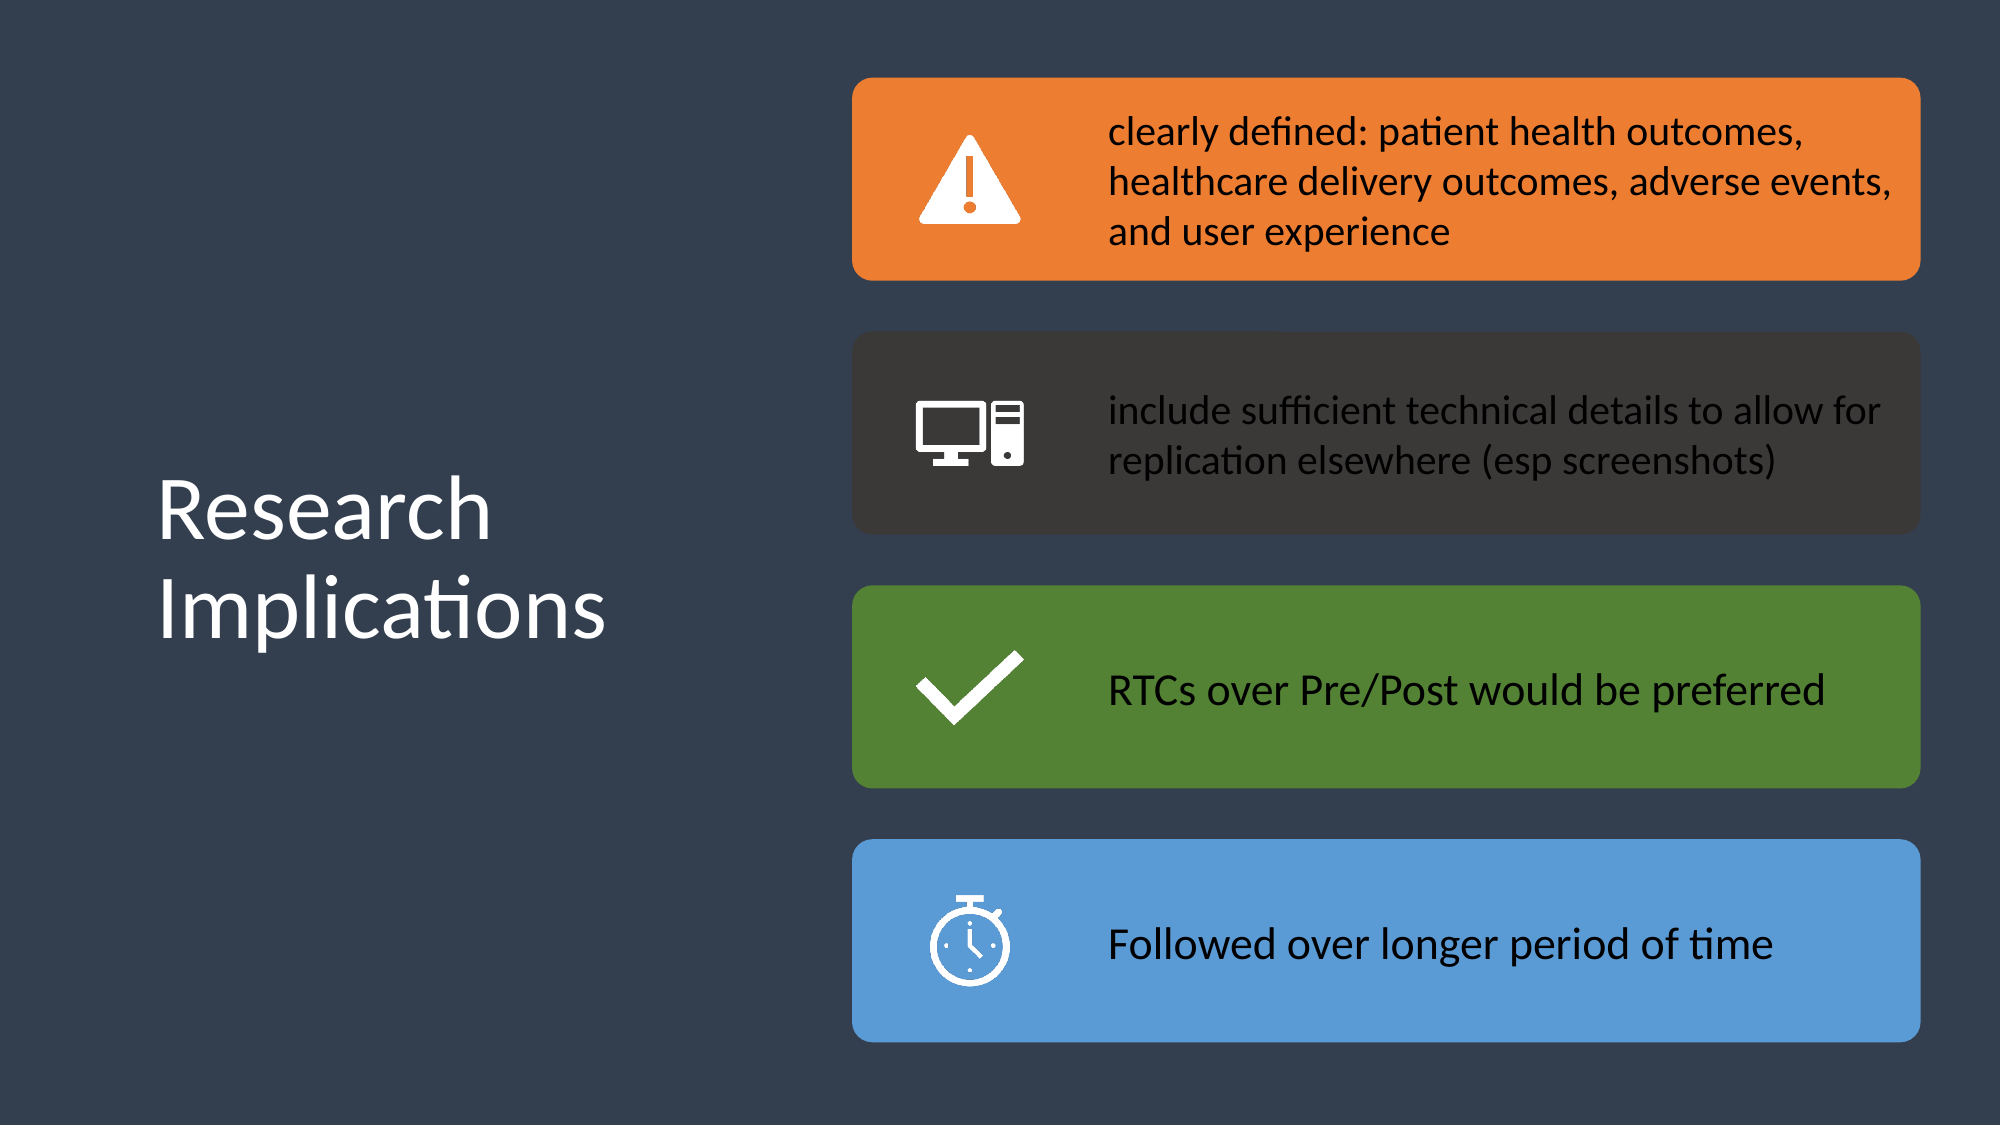

clearly defined: patient health outcomes, healthcare delivery outcomes, adverse events, and user experience
include sufficient technical details to allow for replication elsewhere (esp screenshots)
RTCs over Pre/Post would be preferred
Followed over longer period of time
# Research Implications